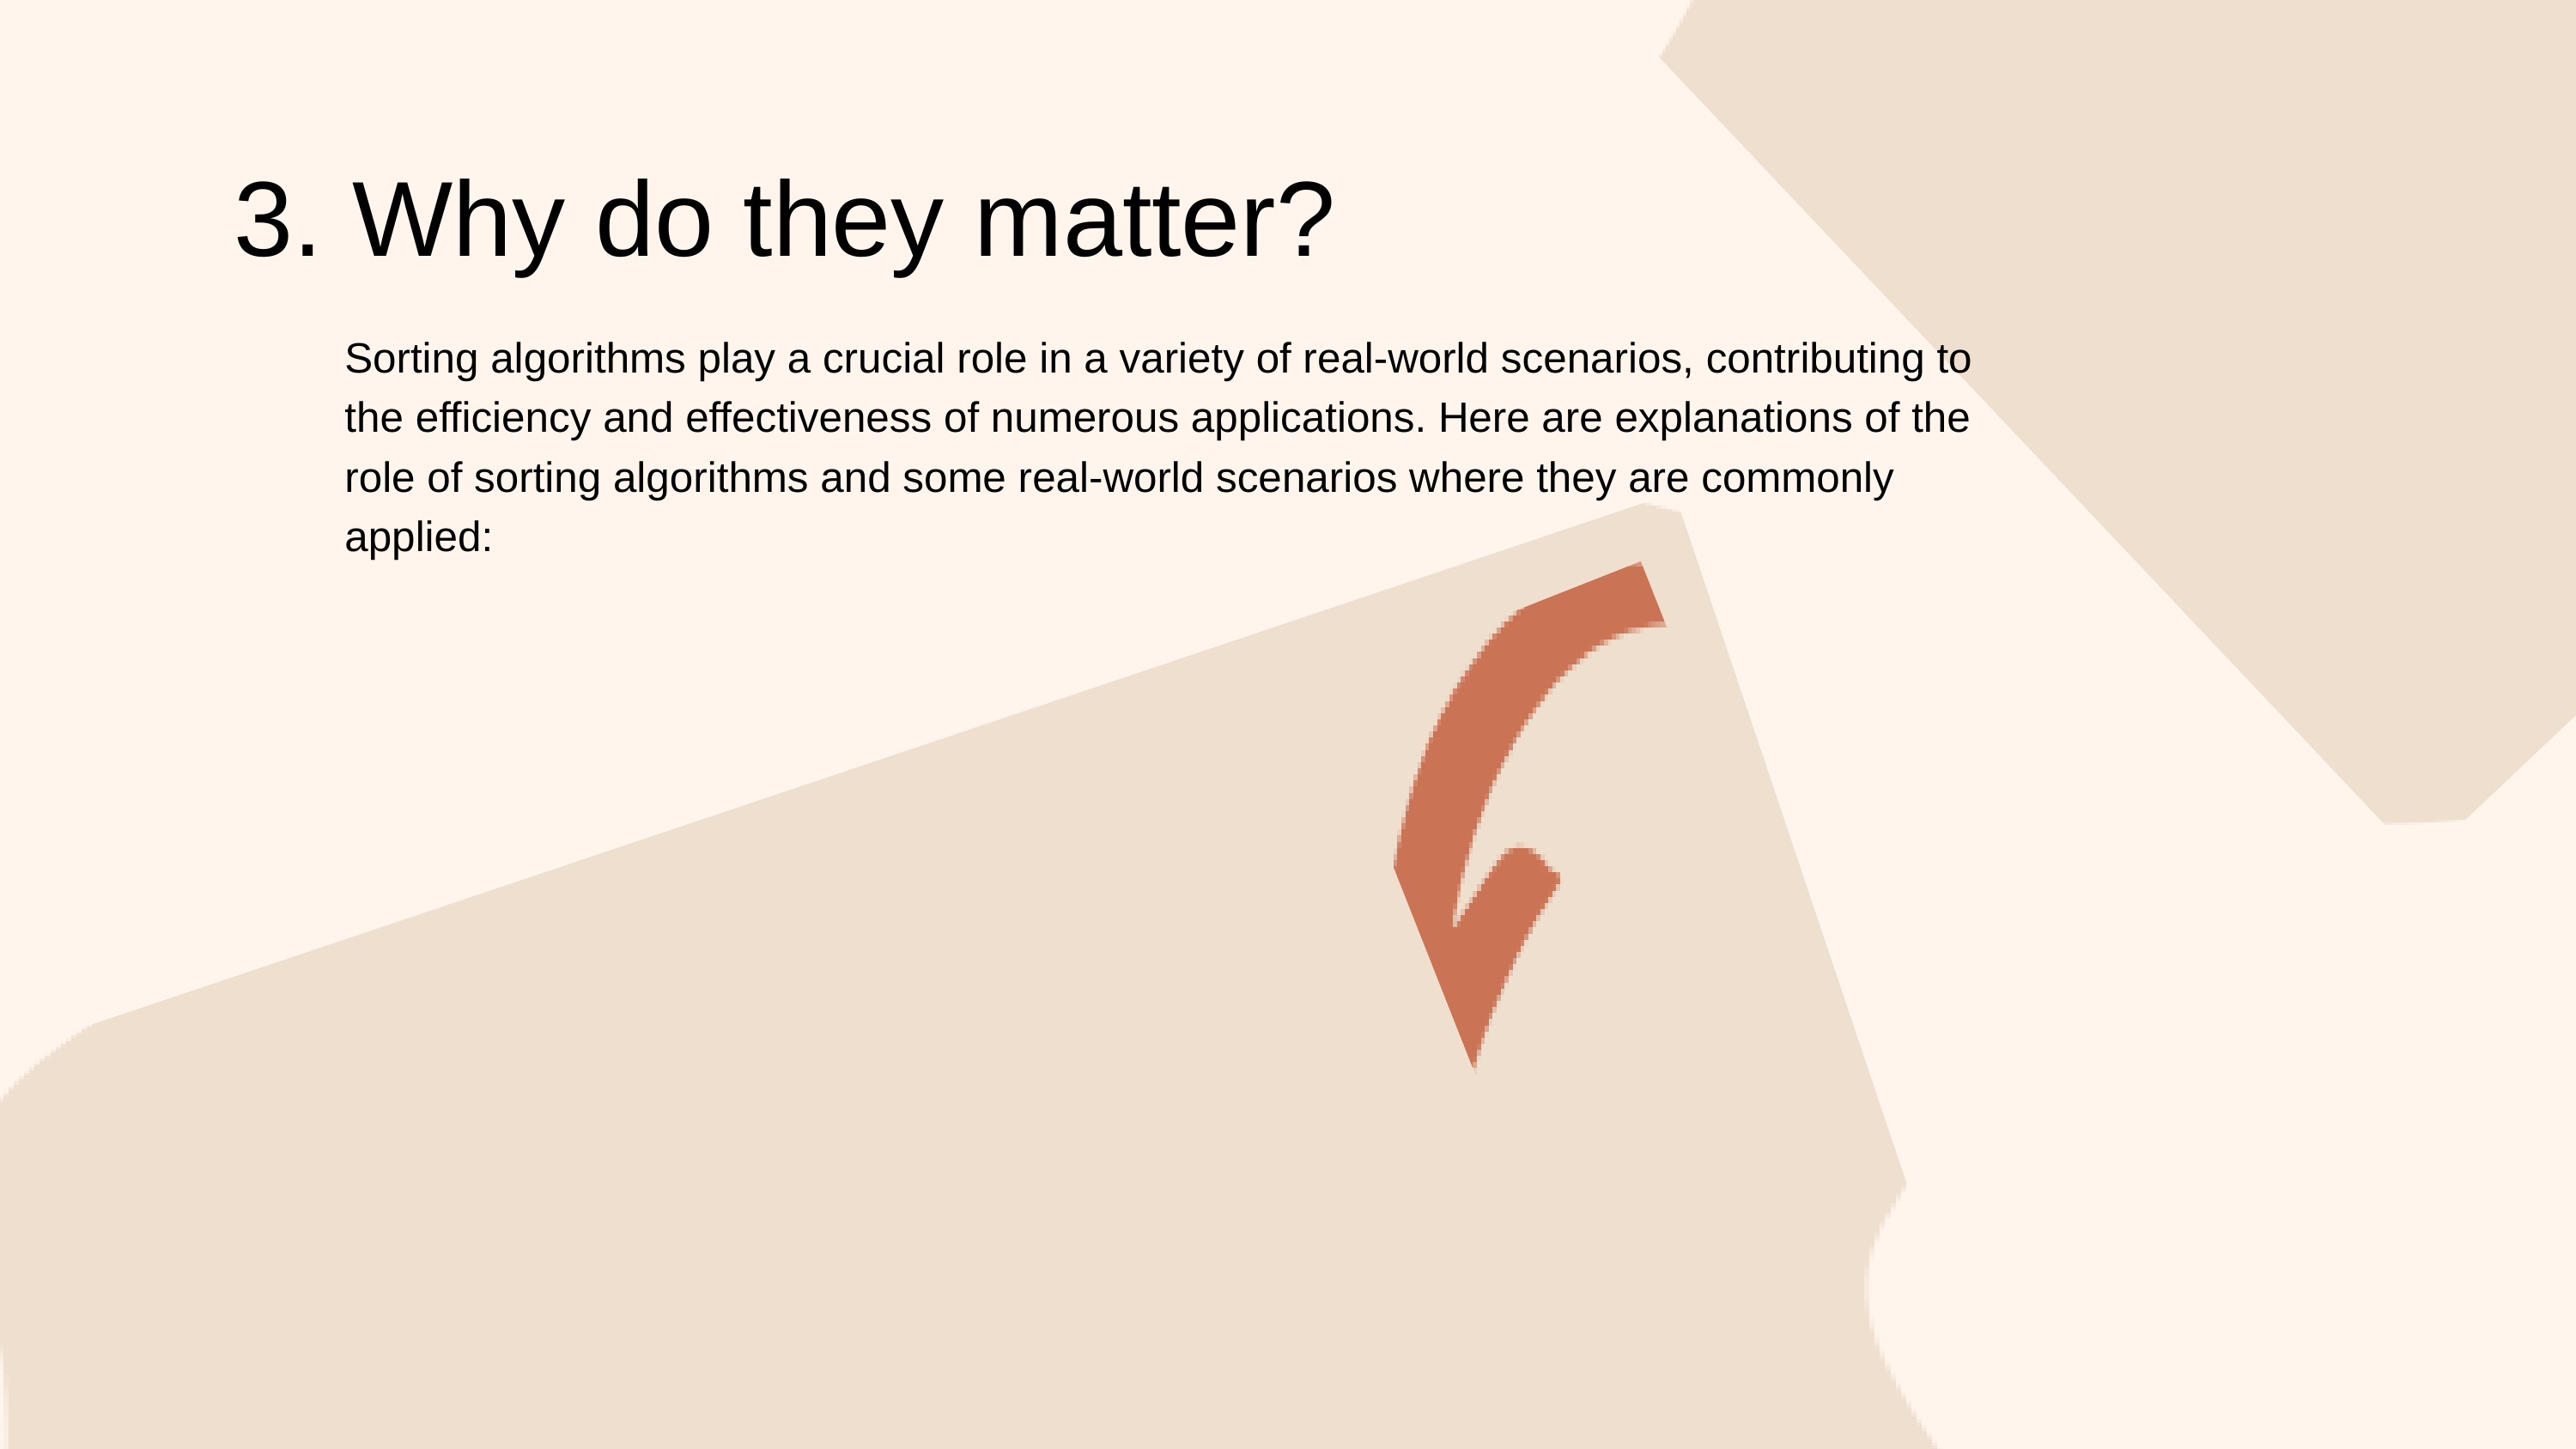

3. Why do they matter?
Sorting algorithms play a crucial role in a variety of real-world scenarios, contributing to the efficiency and effectiveness of numerous applications. Here are explanations of the role of sorting algorithms and some real-world scenarios where they are commonly applied: